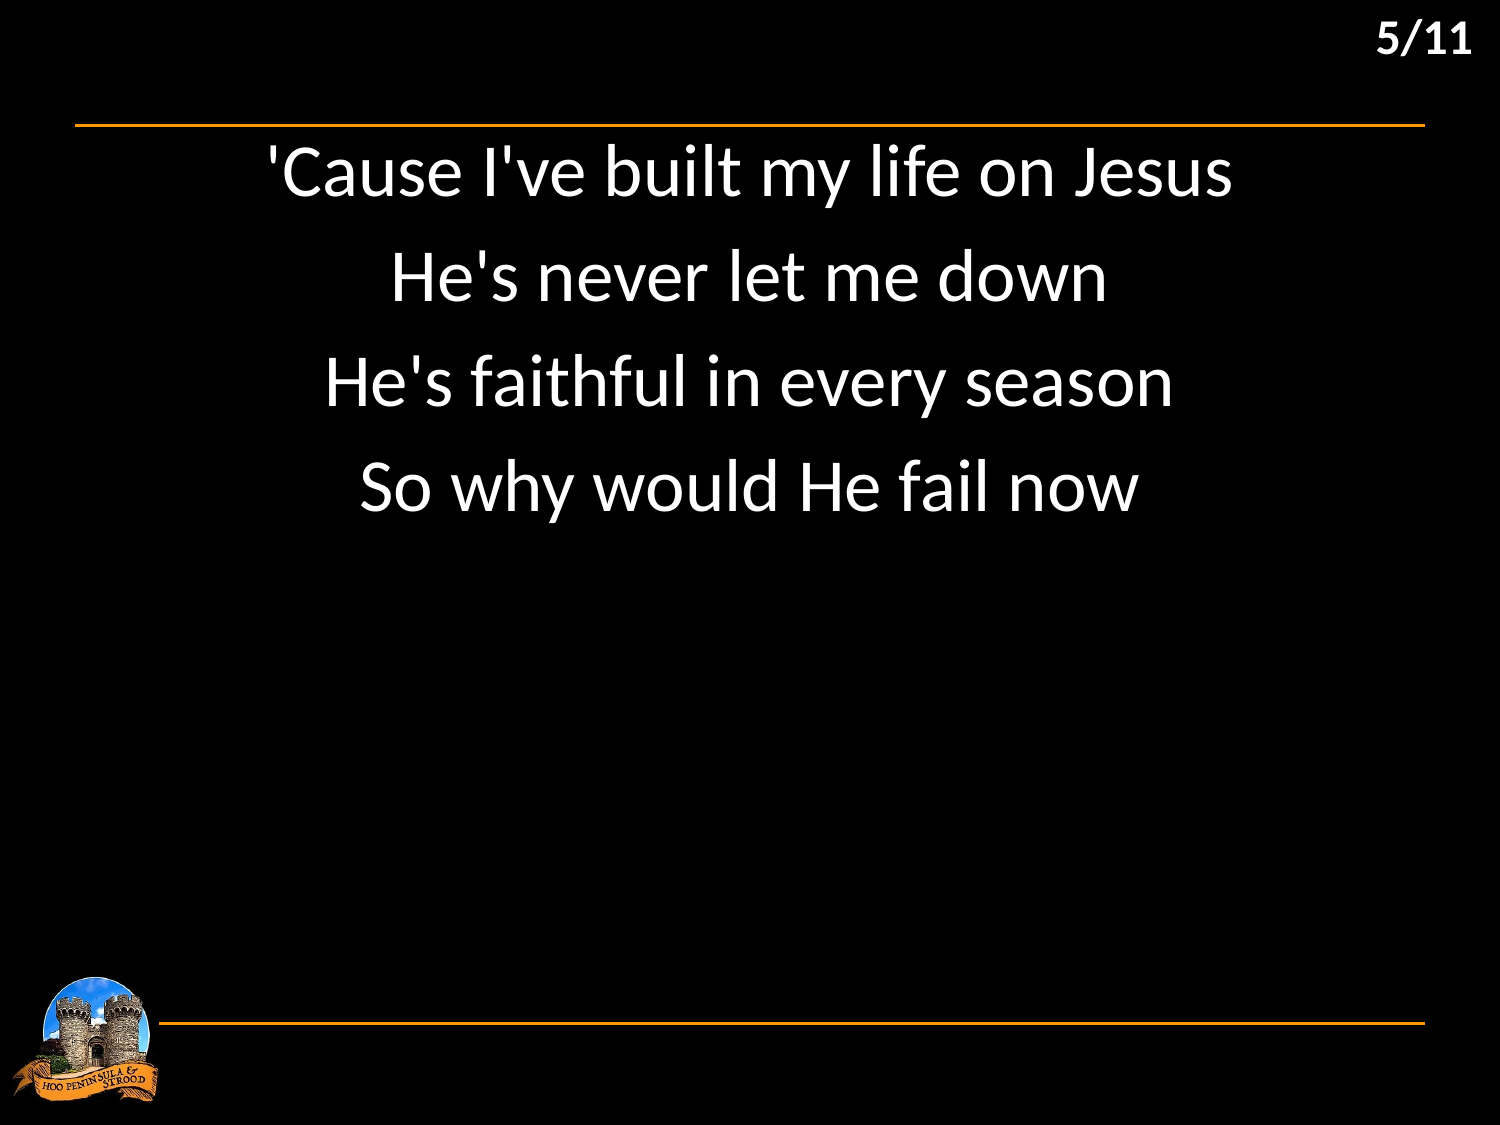

5/11
'Cause I've built my life on Jesus
He's never let me down
He's faithful in every season
So why would He fail now